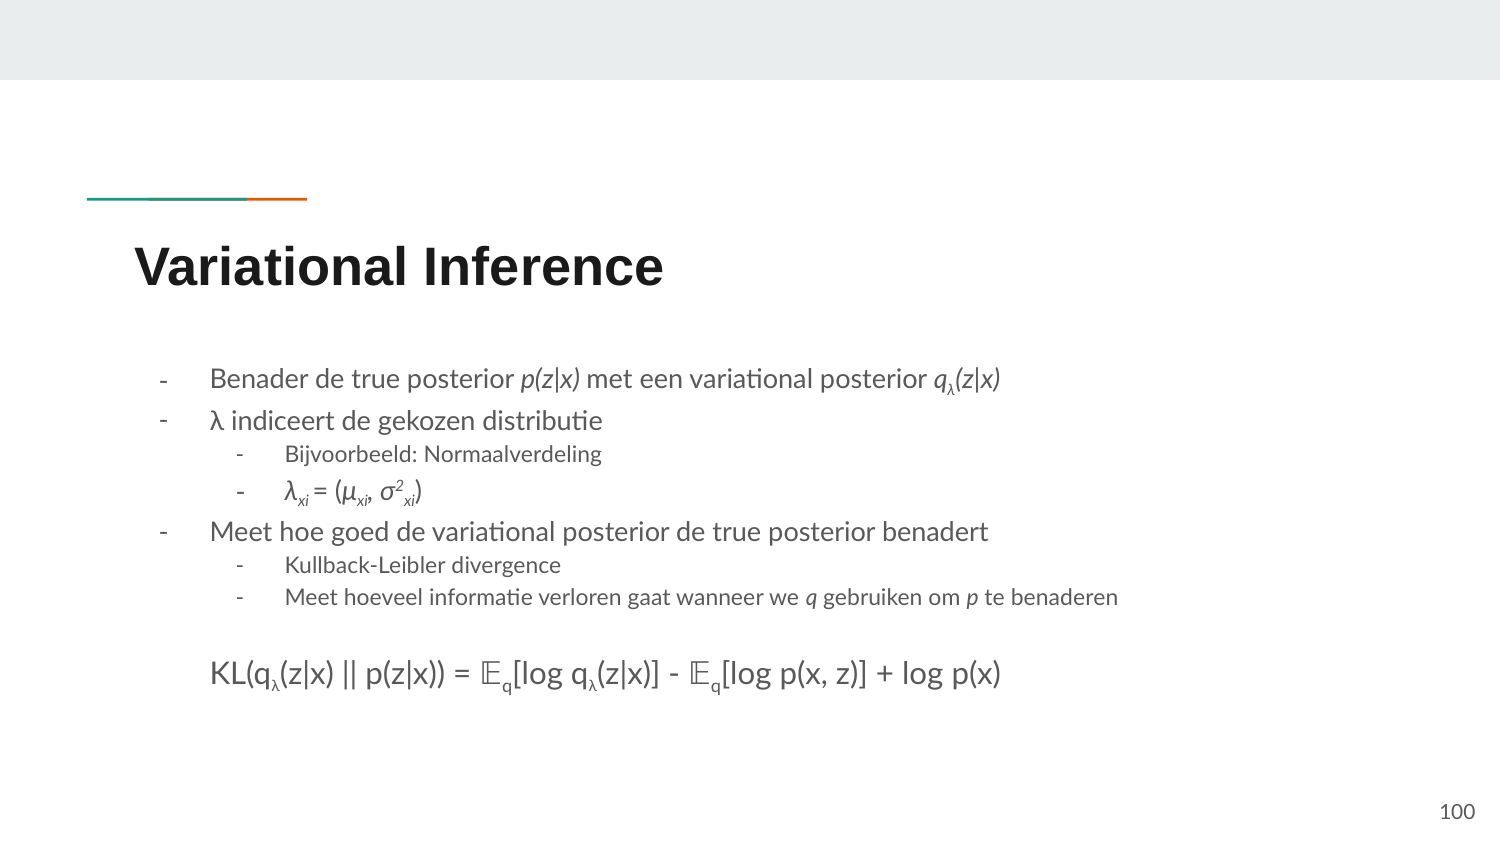

# Variational Inference
Benader de true posterior p(z|x) met een variational posterior qλ(z|x)
λ indiceert de gekozen distributie
Bijvoorbeeld: Normaalverdeling
λxi = (μxi, σ2xi)
Meet hoe goed de variational posterior de true posterior benadert
Kullback-Leibler divergence
Meet hoeveel informatie verloren gaat wanneer we q gebruiken om p te benaderen

KL(qλ(z|x) || p(z|x)) = 𝔼q[log qλ(z|x)] - 𝔼q[log p(x, z)] + log p(x)

100